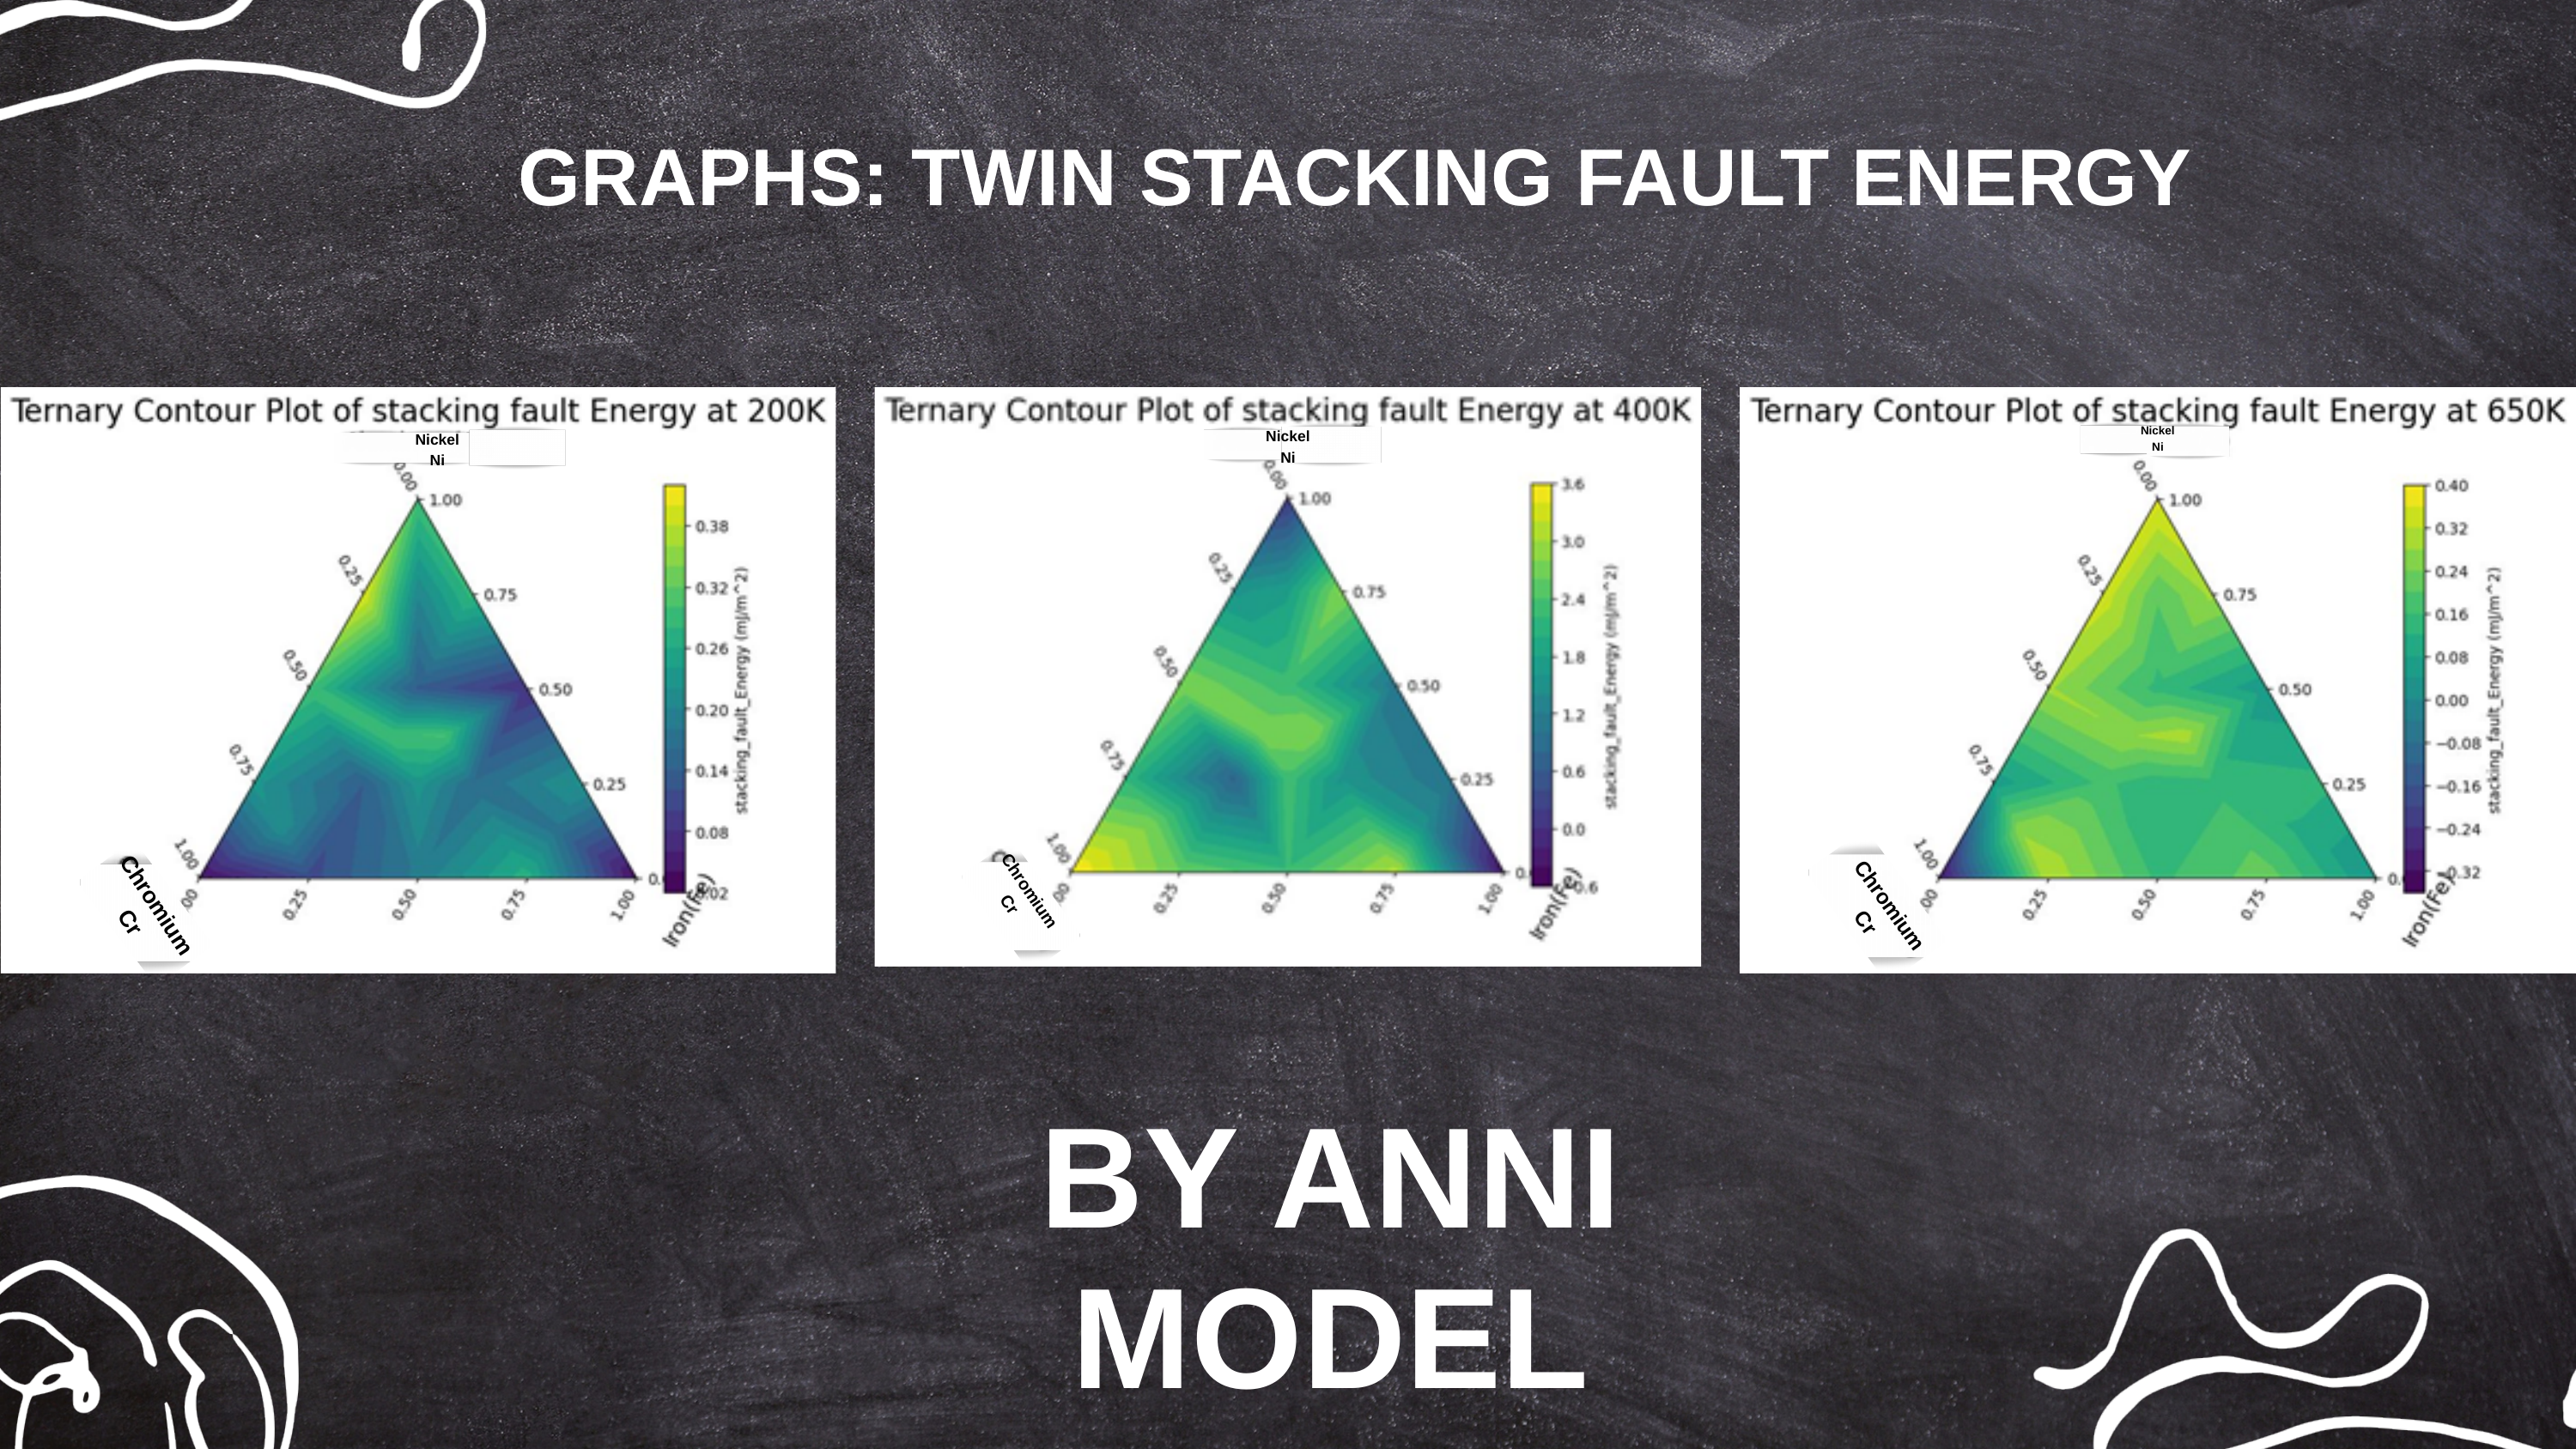

GRAPHS: TWIN STACKING FAULT ENERGY

Nickel
Ni

Nickel
Ni

Nickel
Ni

Chromium
Cr

Chromium
Cr
Chromium
Cr
BY ANNI MODEL